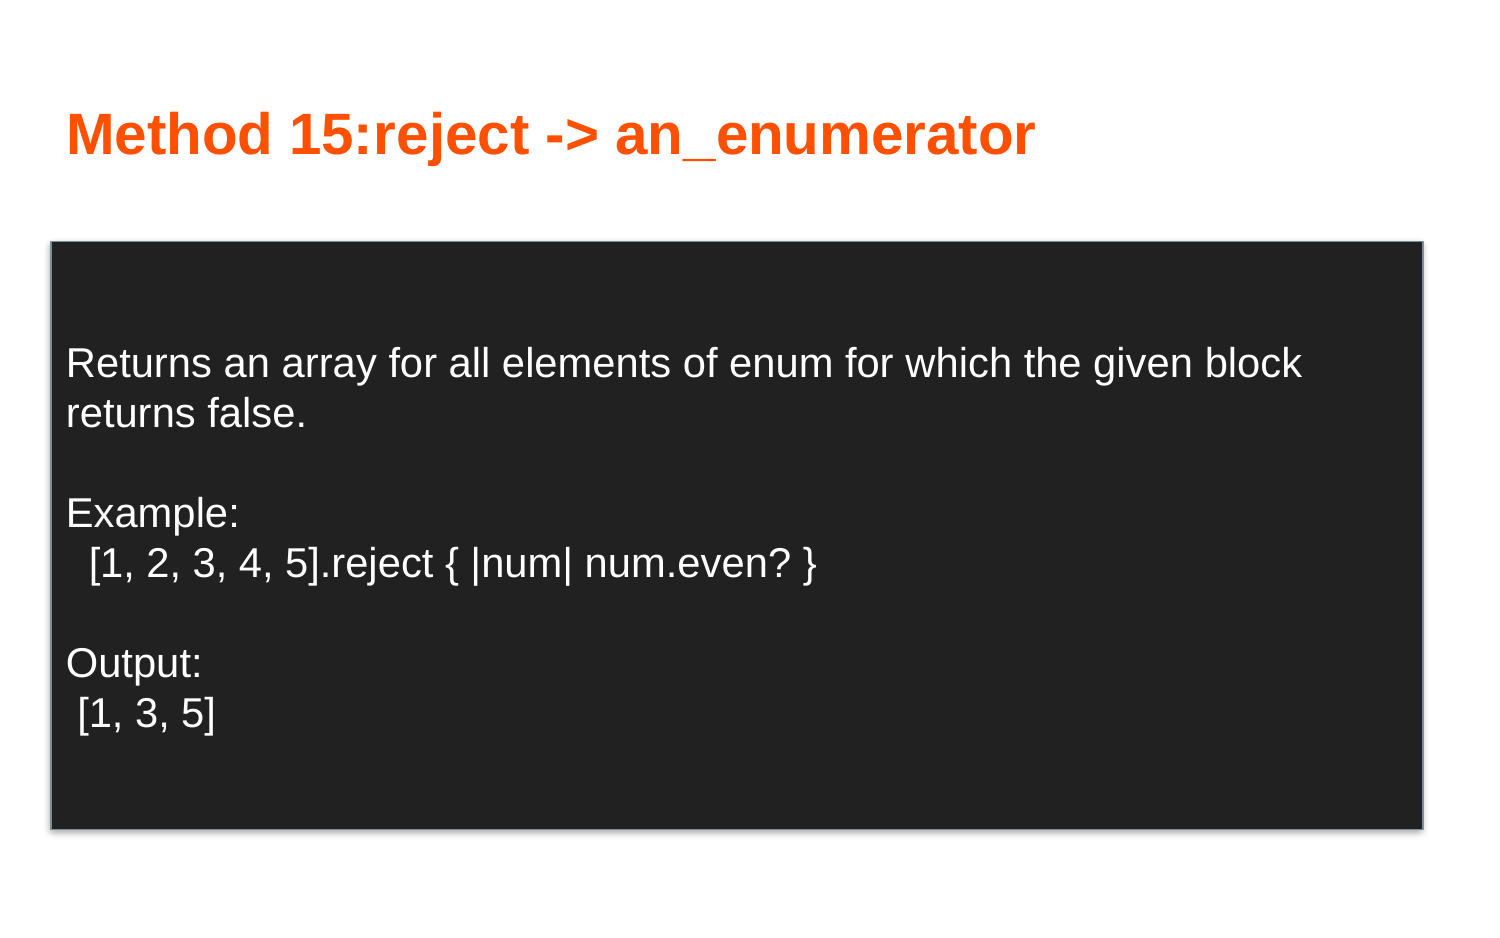

# Method 15:reject -> an_enumerator
Returns an array for all elements of enum for which the given block returns false.

Example:
  [1, 2, 3, 4, 5].reject { |num| num.even? }

Output:
 [1, 3, 5]